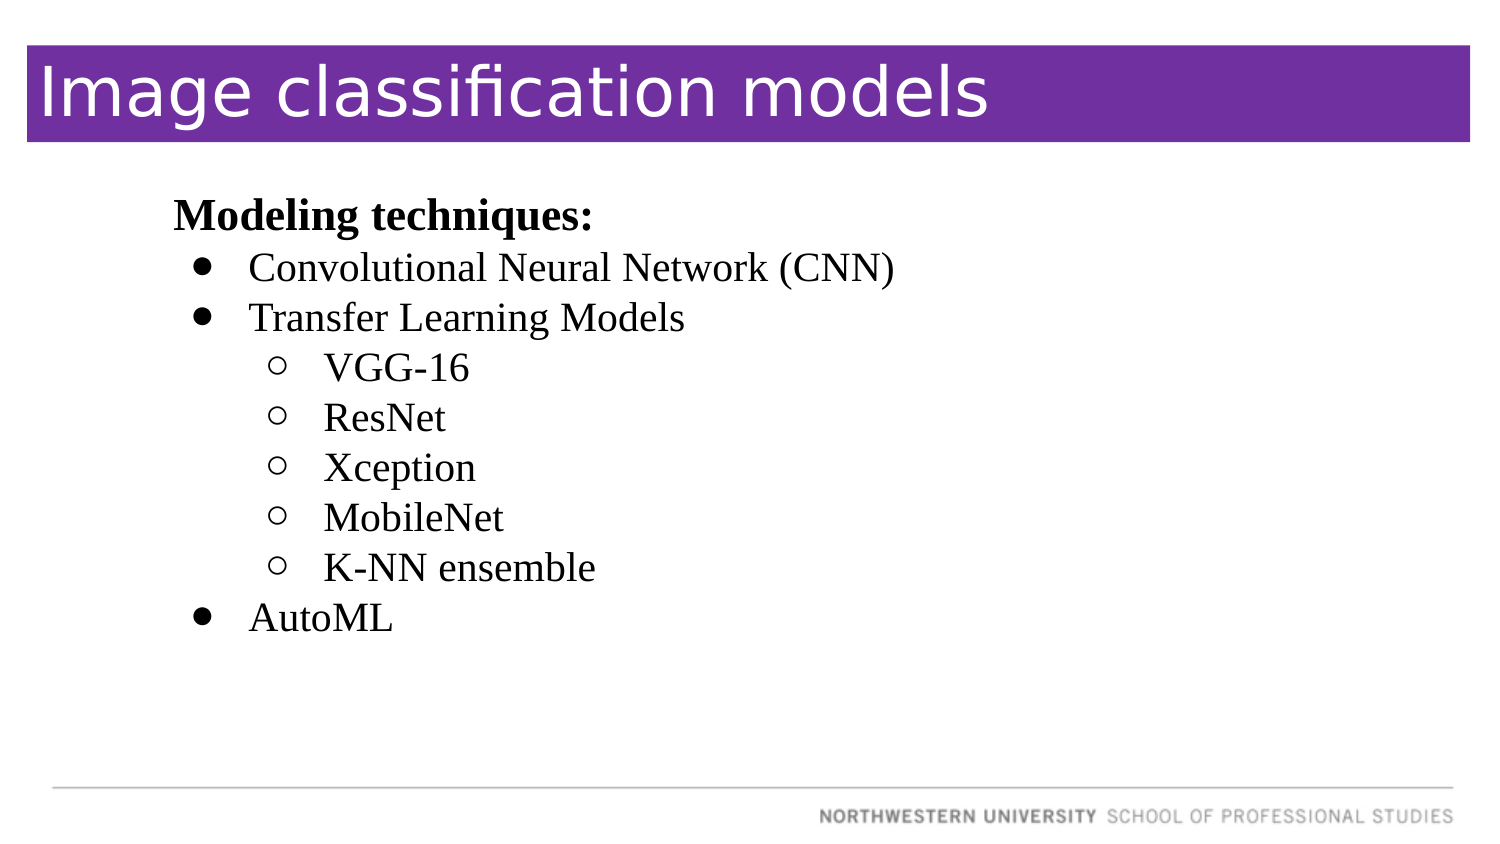

Image classification models

Modeling techniques:
Convolutional Neural Network (CNN)
Transfer Learning Models
VGG-16
ResNet
Xception
MobileNet
K-NN ensemble
AutoML